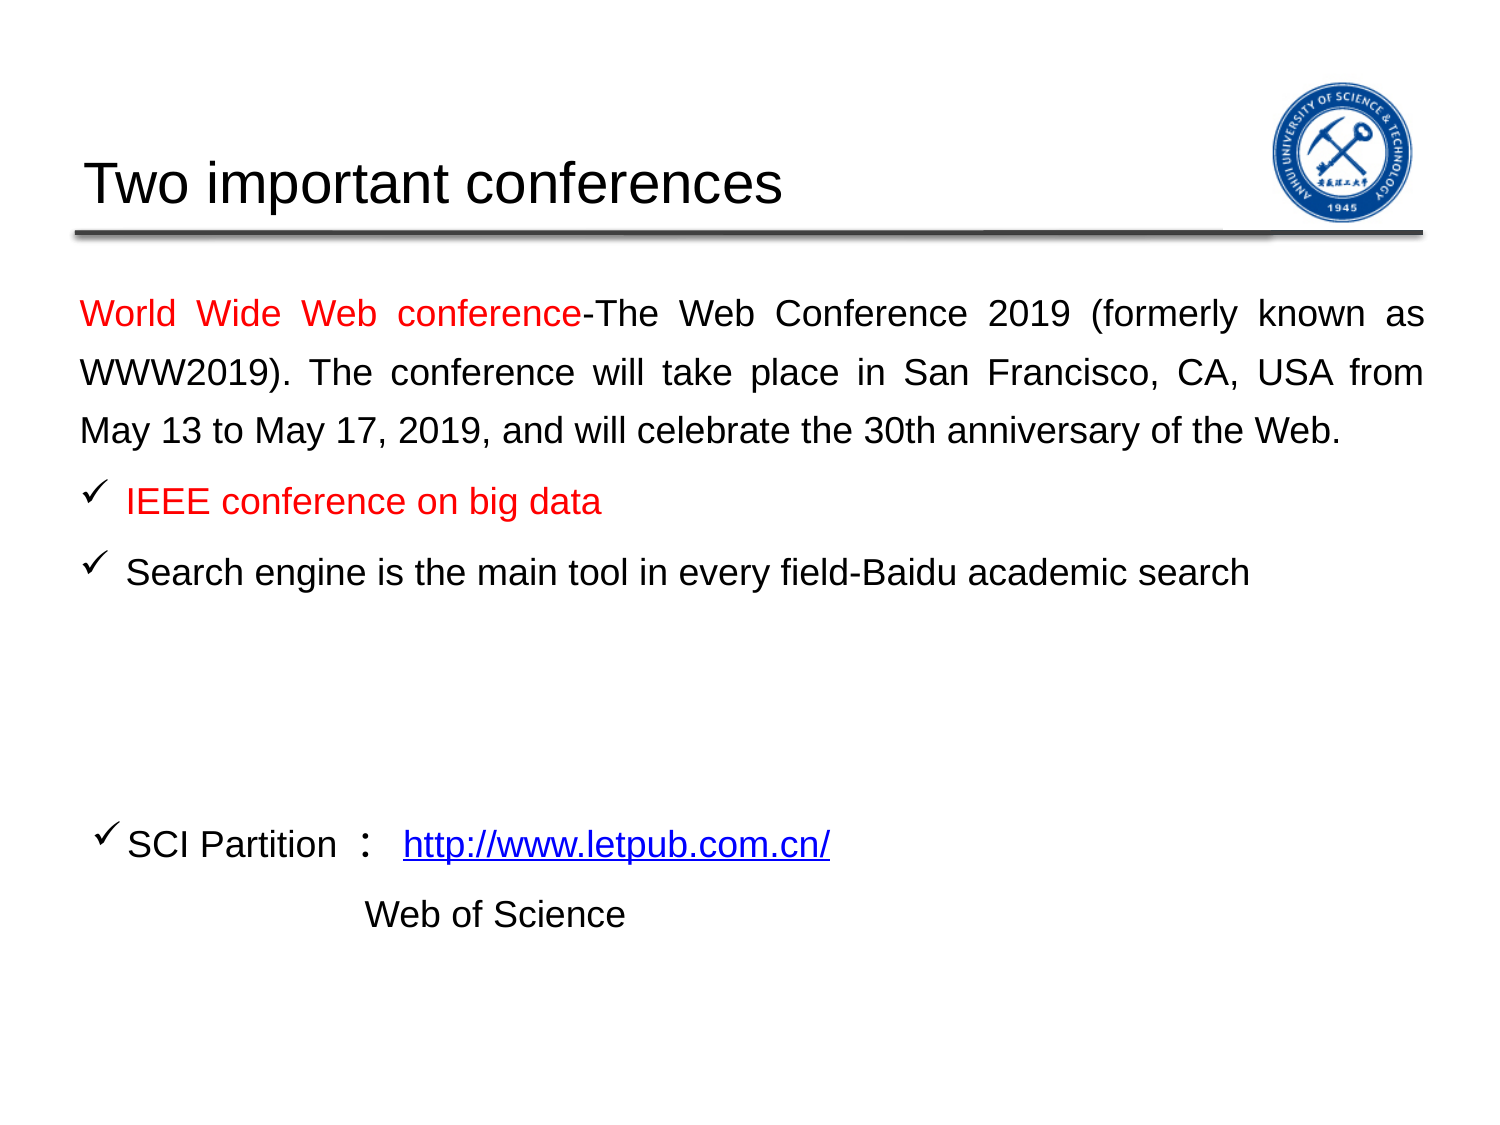

Two important conferences
World Wide Web conference-The Web Conference 2019 (formerly known as WWW2019). The conference will take place in San Francisco, CA, USA from May 13 to May 17, 2019, and will celebrate the 30th anniversary of the Web.
 IEEE conference on big data
 Search engine is the main tool in every field-Baidu academic search
SCI Partition ：http://www.letpub.com.cn/
                          Web of Science